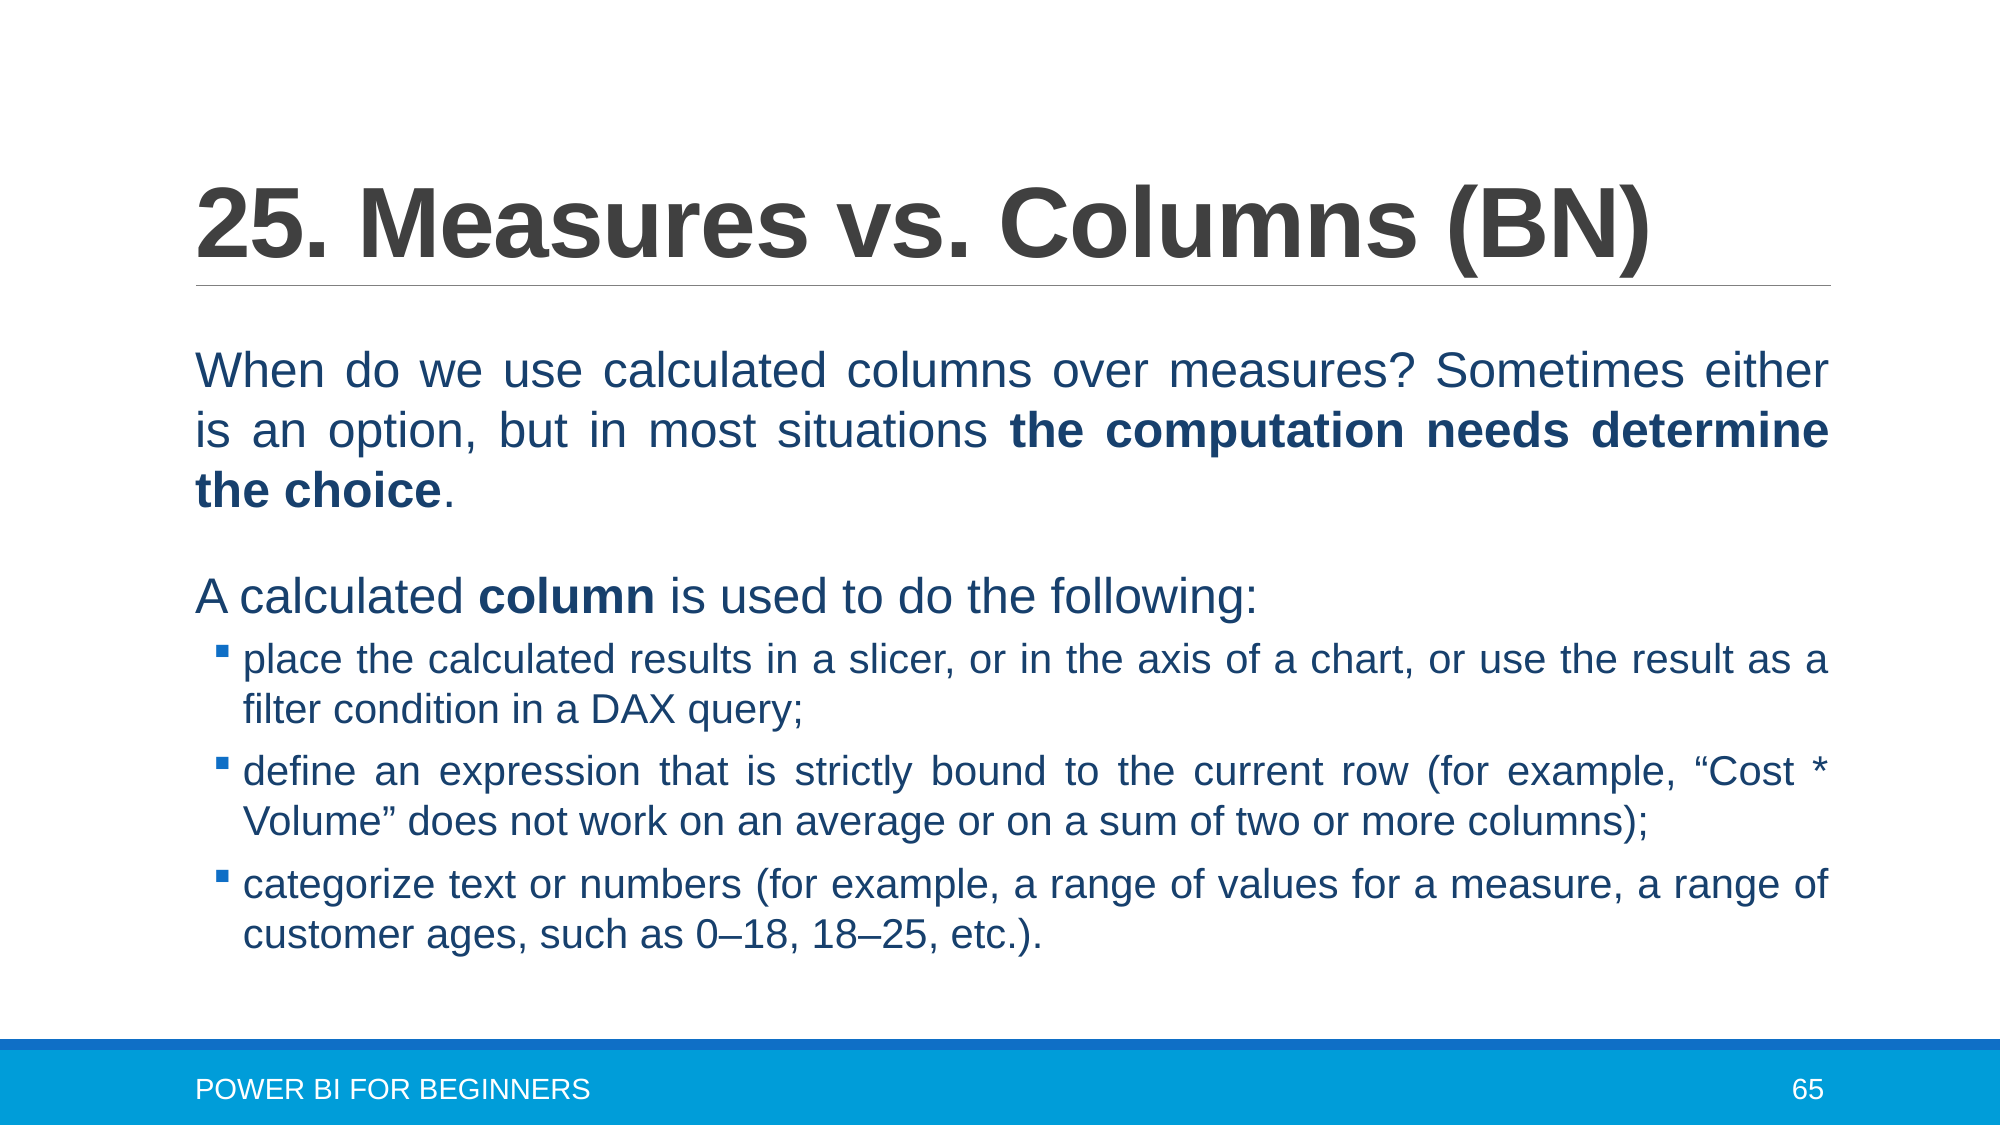

# 25. Measures vs. Columns (BN)
When do we use calculated columns over measures? Sometimes either is an option, but in most situations the computation needs determine the choice.
A calculated column is used to do the following:
place the calculated results in a slicer, or in the axis of a chart, or use the result as a filter condition in a DAX query;
define an expression that is strictly bound to the current row (for example, “Cost * Volume” does not work on an average or on a sum of two or more columns);
categorize text or numbers (for example, a range of values for a measure, a range of customer ages, such as 0–18, 18–25, etc.).
POWER BI FOR BEGINNERS
65